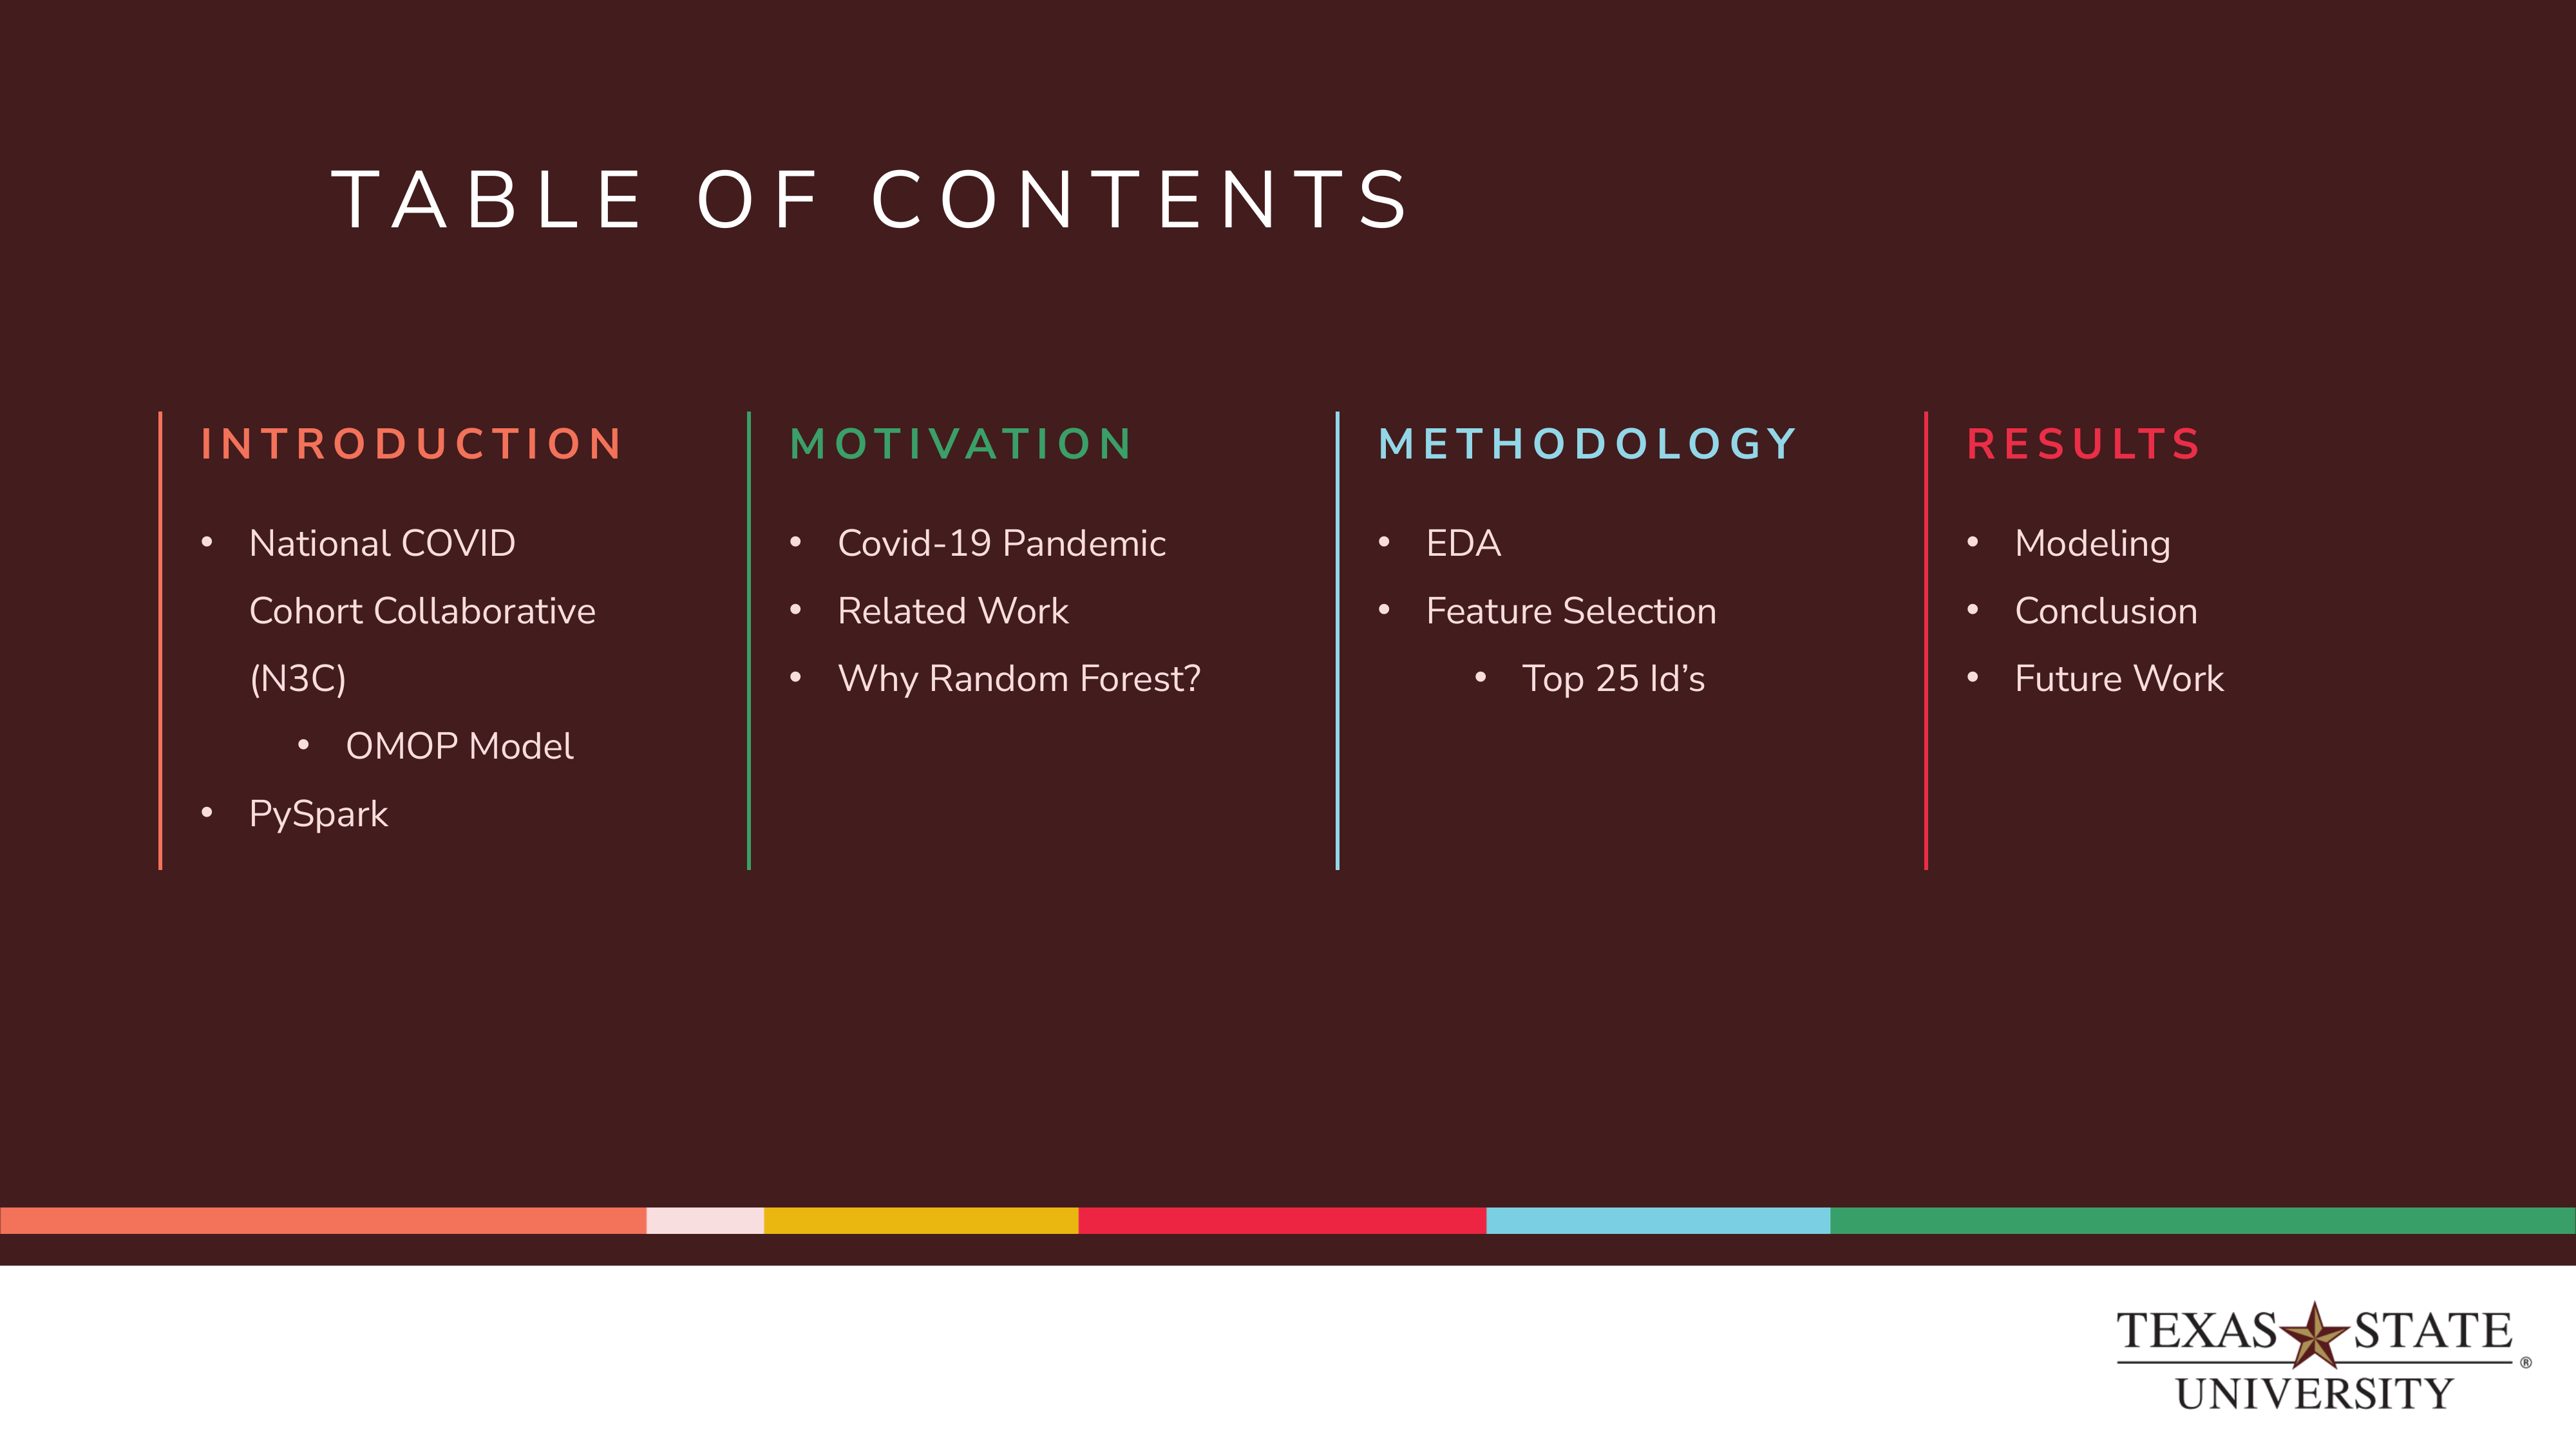

TABLE OF CONTENTS
INTRODUCTION
MOTIVATION
METHODOLOGY
RESULTS
National COVID Cohort Collaborative (N3C)
OMOP Model
PySpark

Covid-19 Pandemic
Related Work
Why Random Forest?
EDA
Feature Selection
Top 25 Id’s

Modeling
Conclusion
Future Work